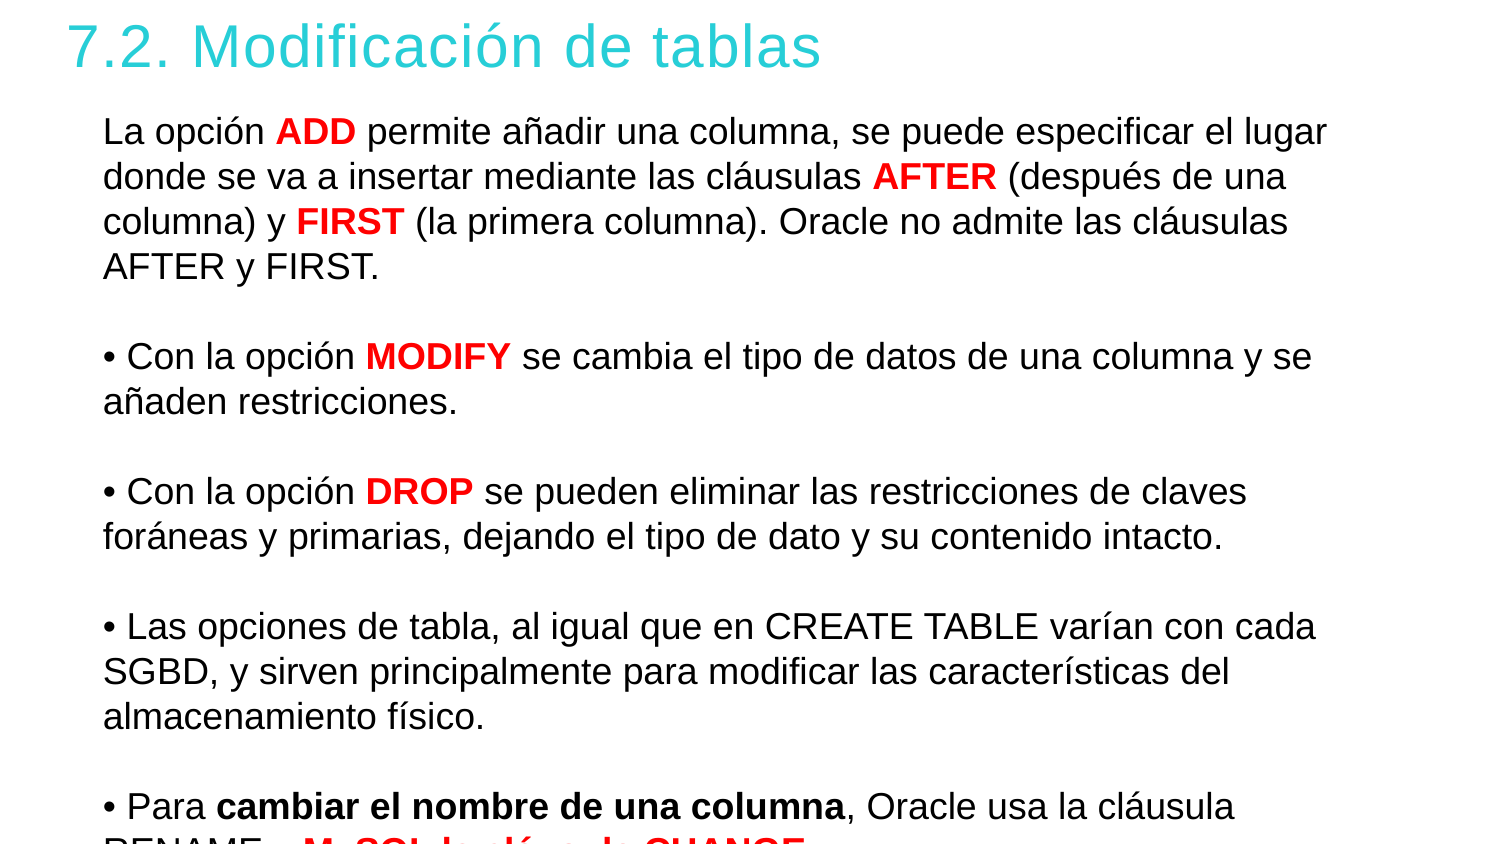

# 7.2. Modificación de tablas
La opción ADD permite añadir una columna, se puede especificar el lugar donde se va a insertar mediante las cláusulas AFTER (después de una columna) y FIRST (la primera columna). Oracle no admite las cláusulas AFTER y FIRST.

• Con la opción MODIFY se cambia el tipo de datos de una columna y se añaden restricciones.

• Con la opción DROP se pueden eliminar las restricciones de claves foráneas y primarias, dejando el tipo de dato y su contenido intacto.

• Las opciones de tabla, al igual que en CREATE TABLE varían con cada SGBD, y sirven principalmente para modificar las características del almacenamiento físico.

• Para cambiar el nombre de una columna, Oracle usa la cláusula RENAME y MySQL la cláusula CHANGE.